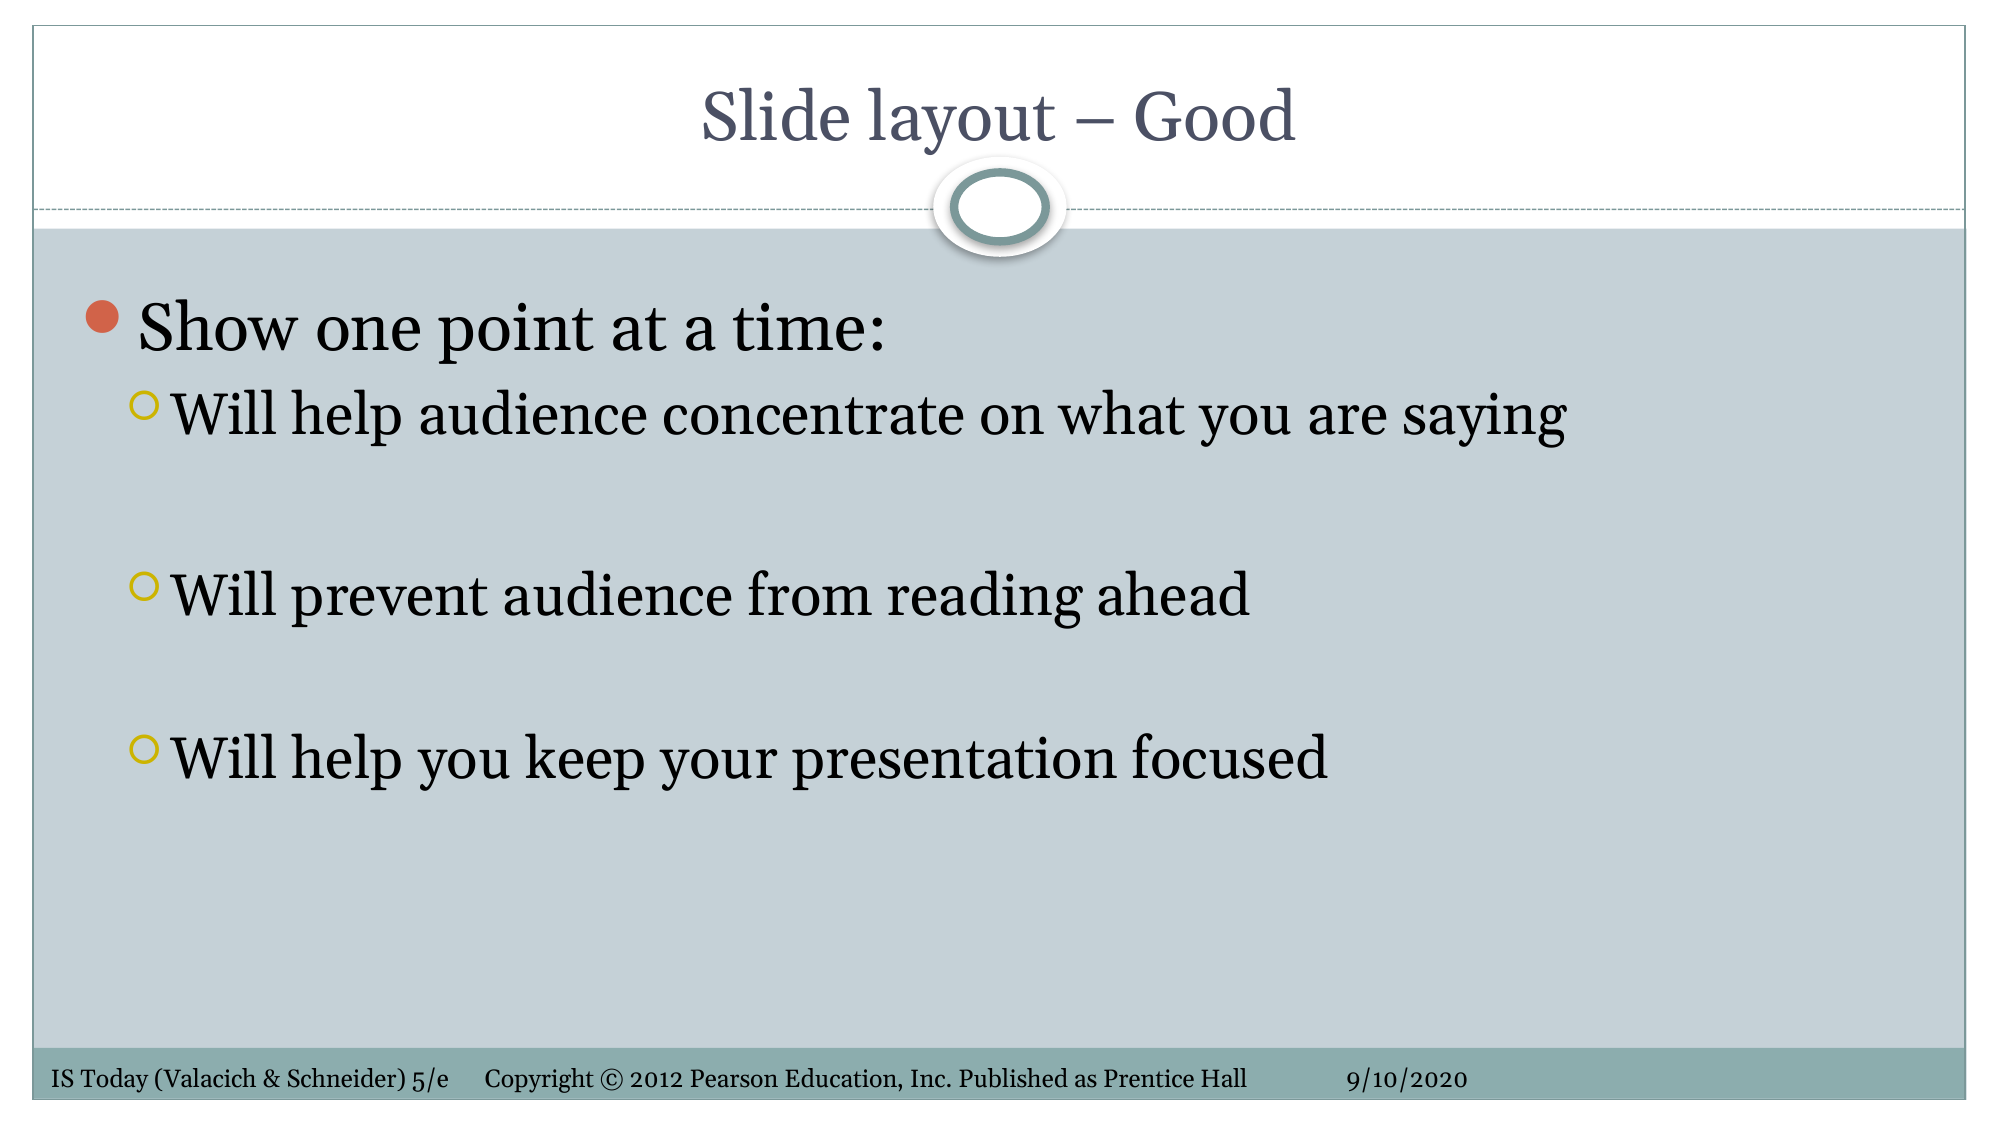

# Slide layout – Good
Show one point at a time:
Will help audience concentrate on what you are saying

Will prevent audience from reading ahead

Will help you keep your presentation focused